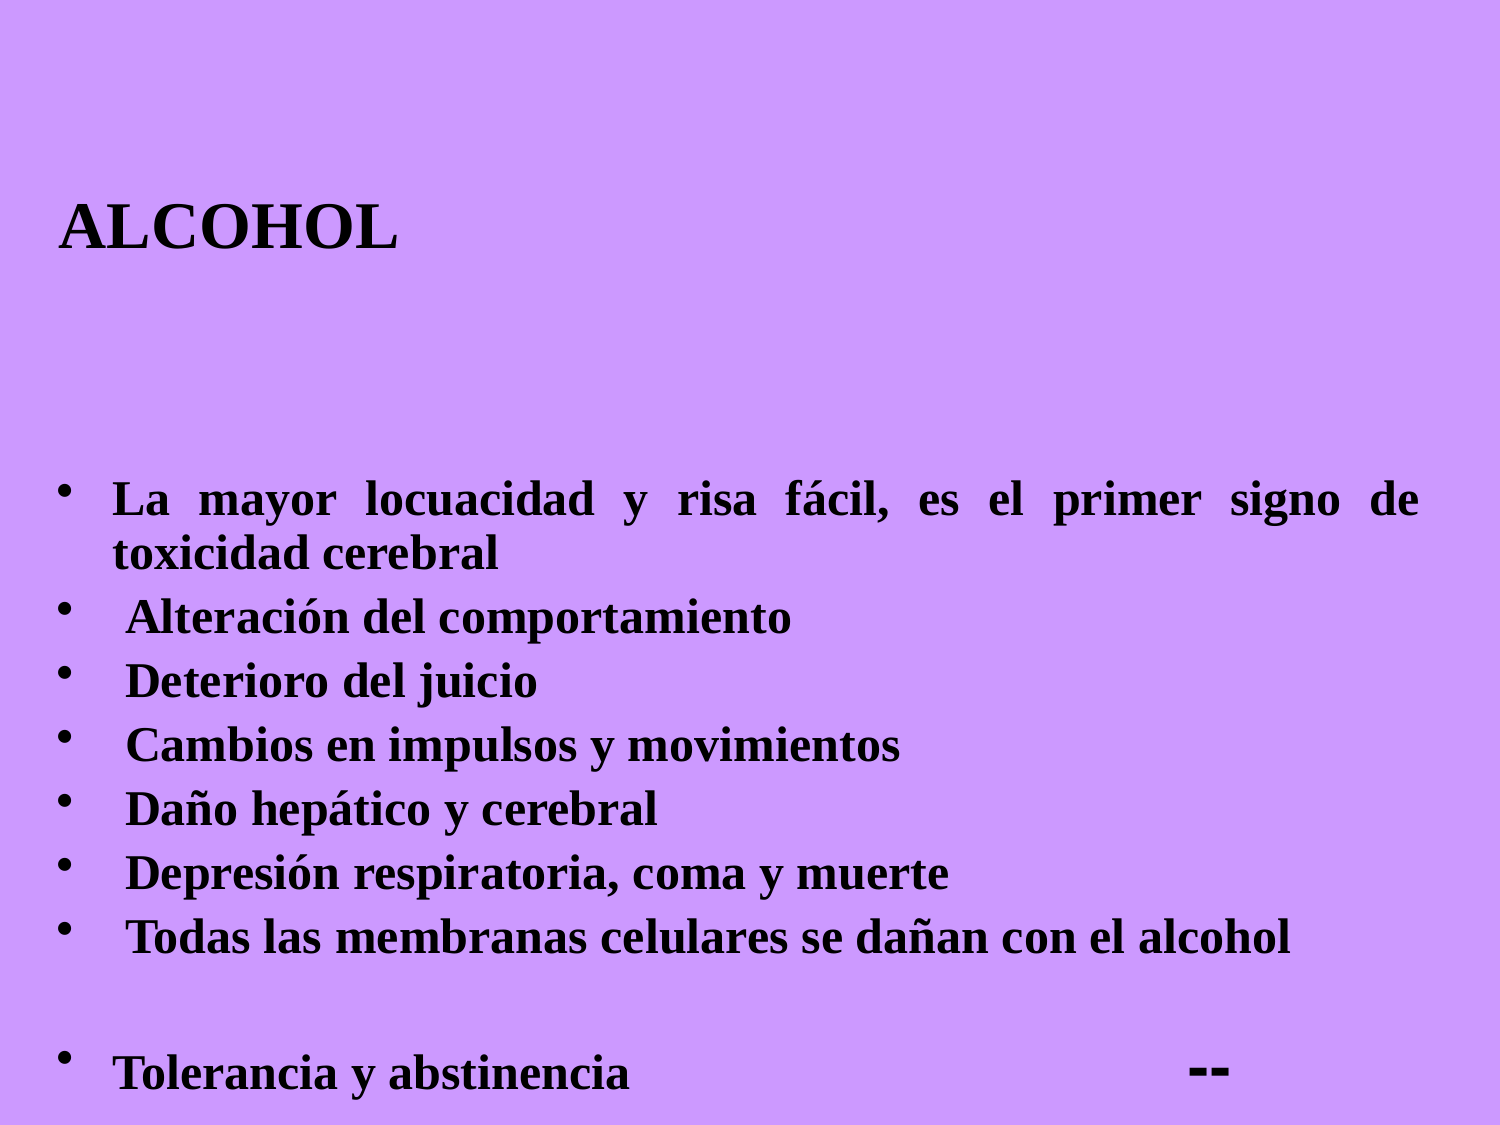

ALCOHOL

La mayor locuacidad y risa fácil, es el primer signo de toxicidad cerebral
 Alteración del comportamiento
 Deterioro del juicio
 Cambios en impulsos y movimientos
 Daño hepático y cerebral
 Depresión respiratoria, coma y muerte
 Todas las membranas celulares se dañan con el alcohol
Tolerancia y abstinencia                              --